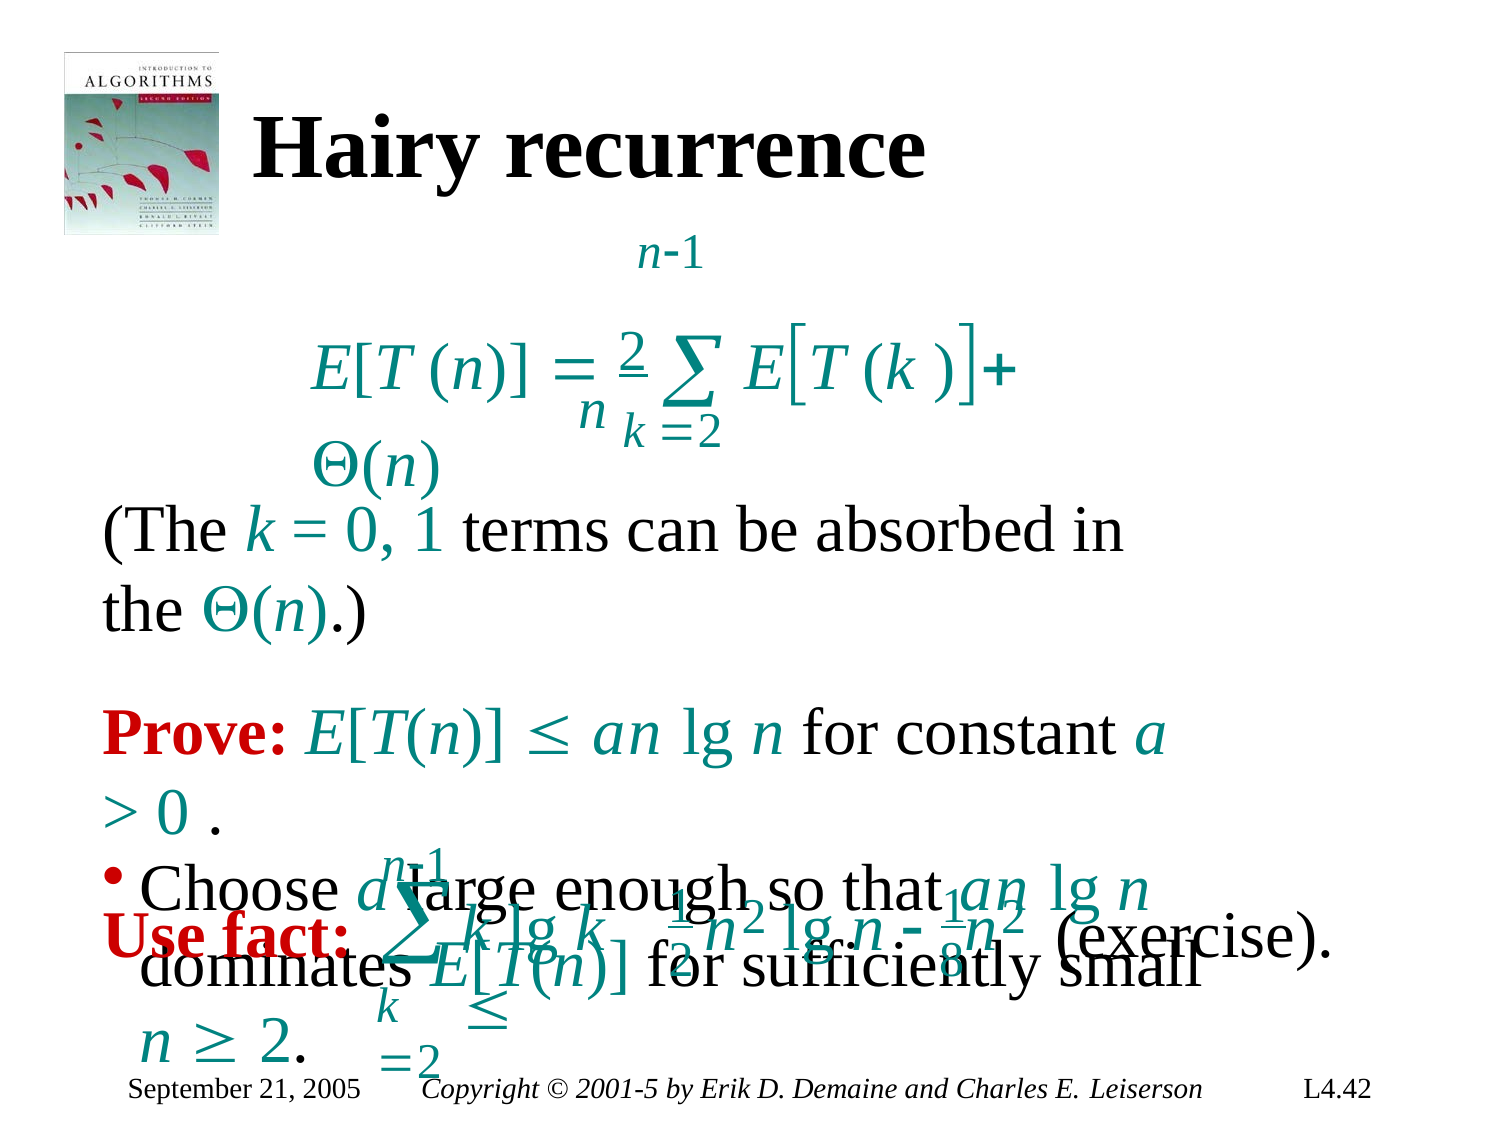

# Hairy recurrence
n−1
E[T (n)] = 2 ∑ E[T (k )]+ Θ(n)
n k =2
(The k = 0, 1 terms can be absorbed in the Θ(n).)
Prove: E[T(n)] ≤ an lg n for constant a > 0 .
Choose a large enough so that an lg n
dominates E[T(n)] for sufficiently small n ≥ 2.
n−1
∑
k =2
1	1
2
k lg k ≤
n	lg n −	n
2	2
(exercise).
Use fact:
8
September 21, 2005
Copyright © 2001-5 by Erik D. Demaine and Charles E. Leiserson
L4.42